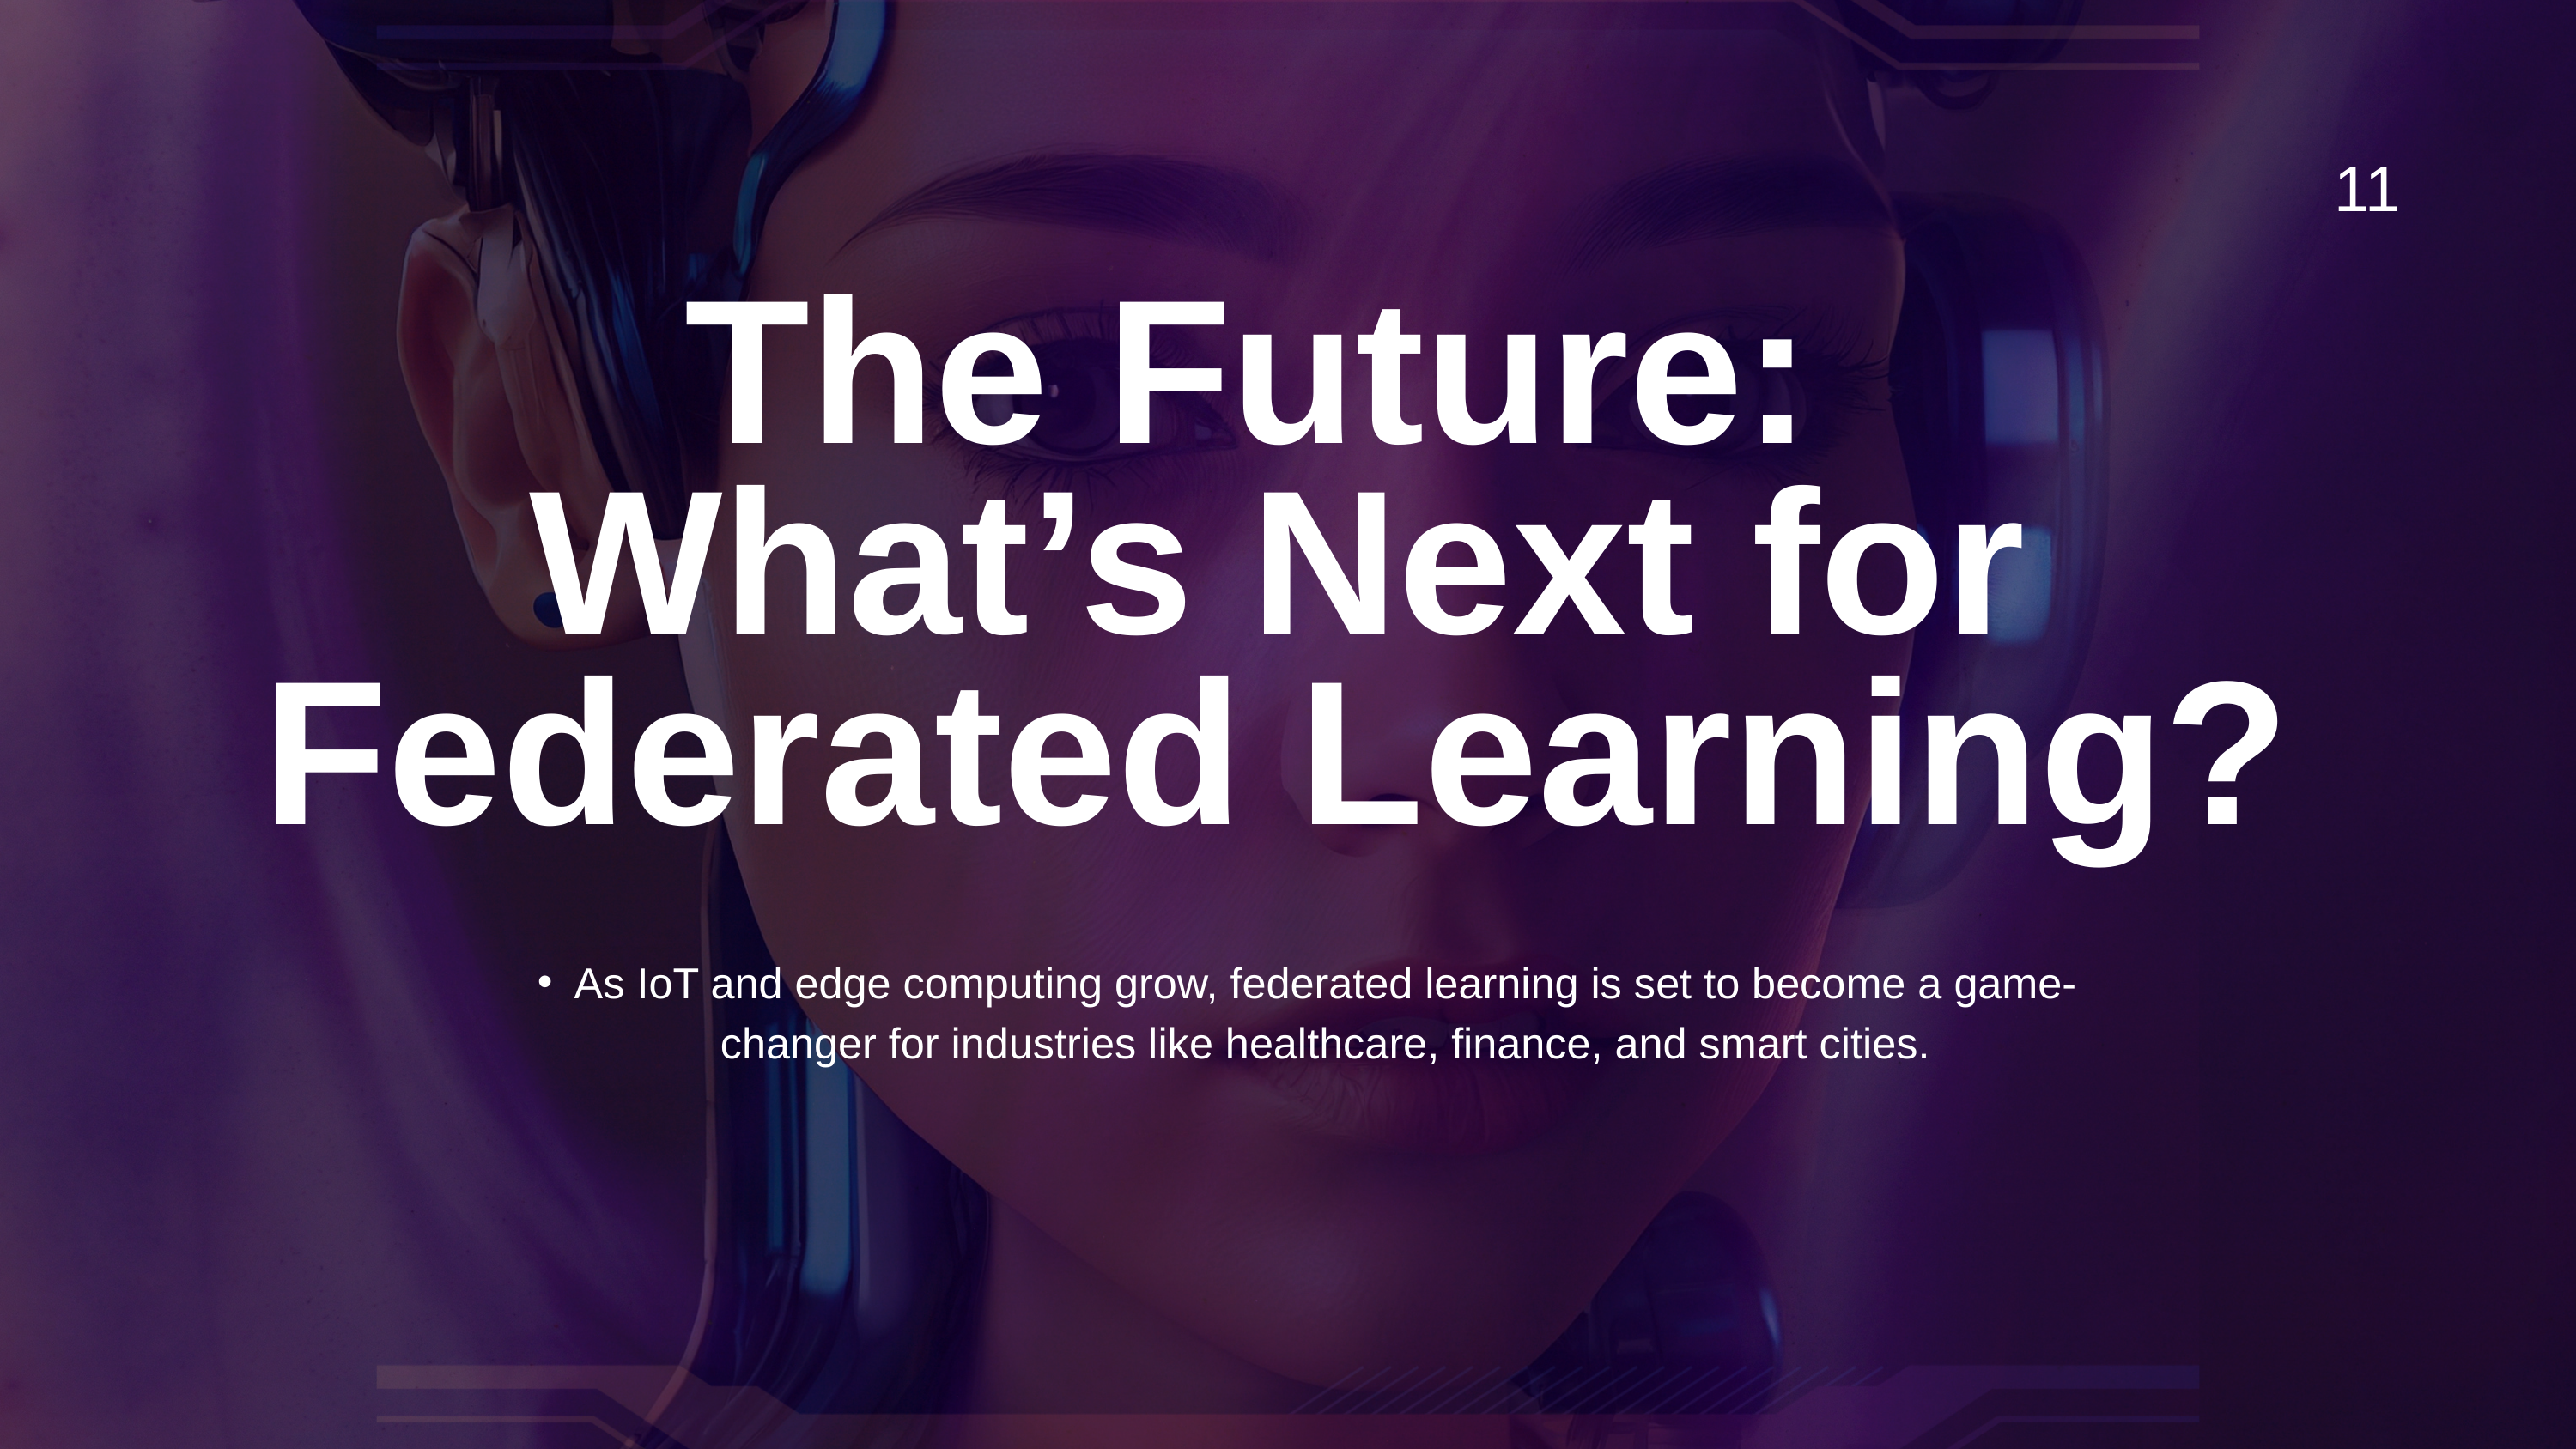

11
The Future:
What’s Next for Federated Learning?
As IoT and edge computing grow, federated learning is set to become a game-changer for industries like healthcare, finance, and smart cities.